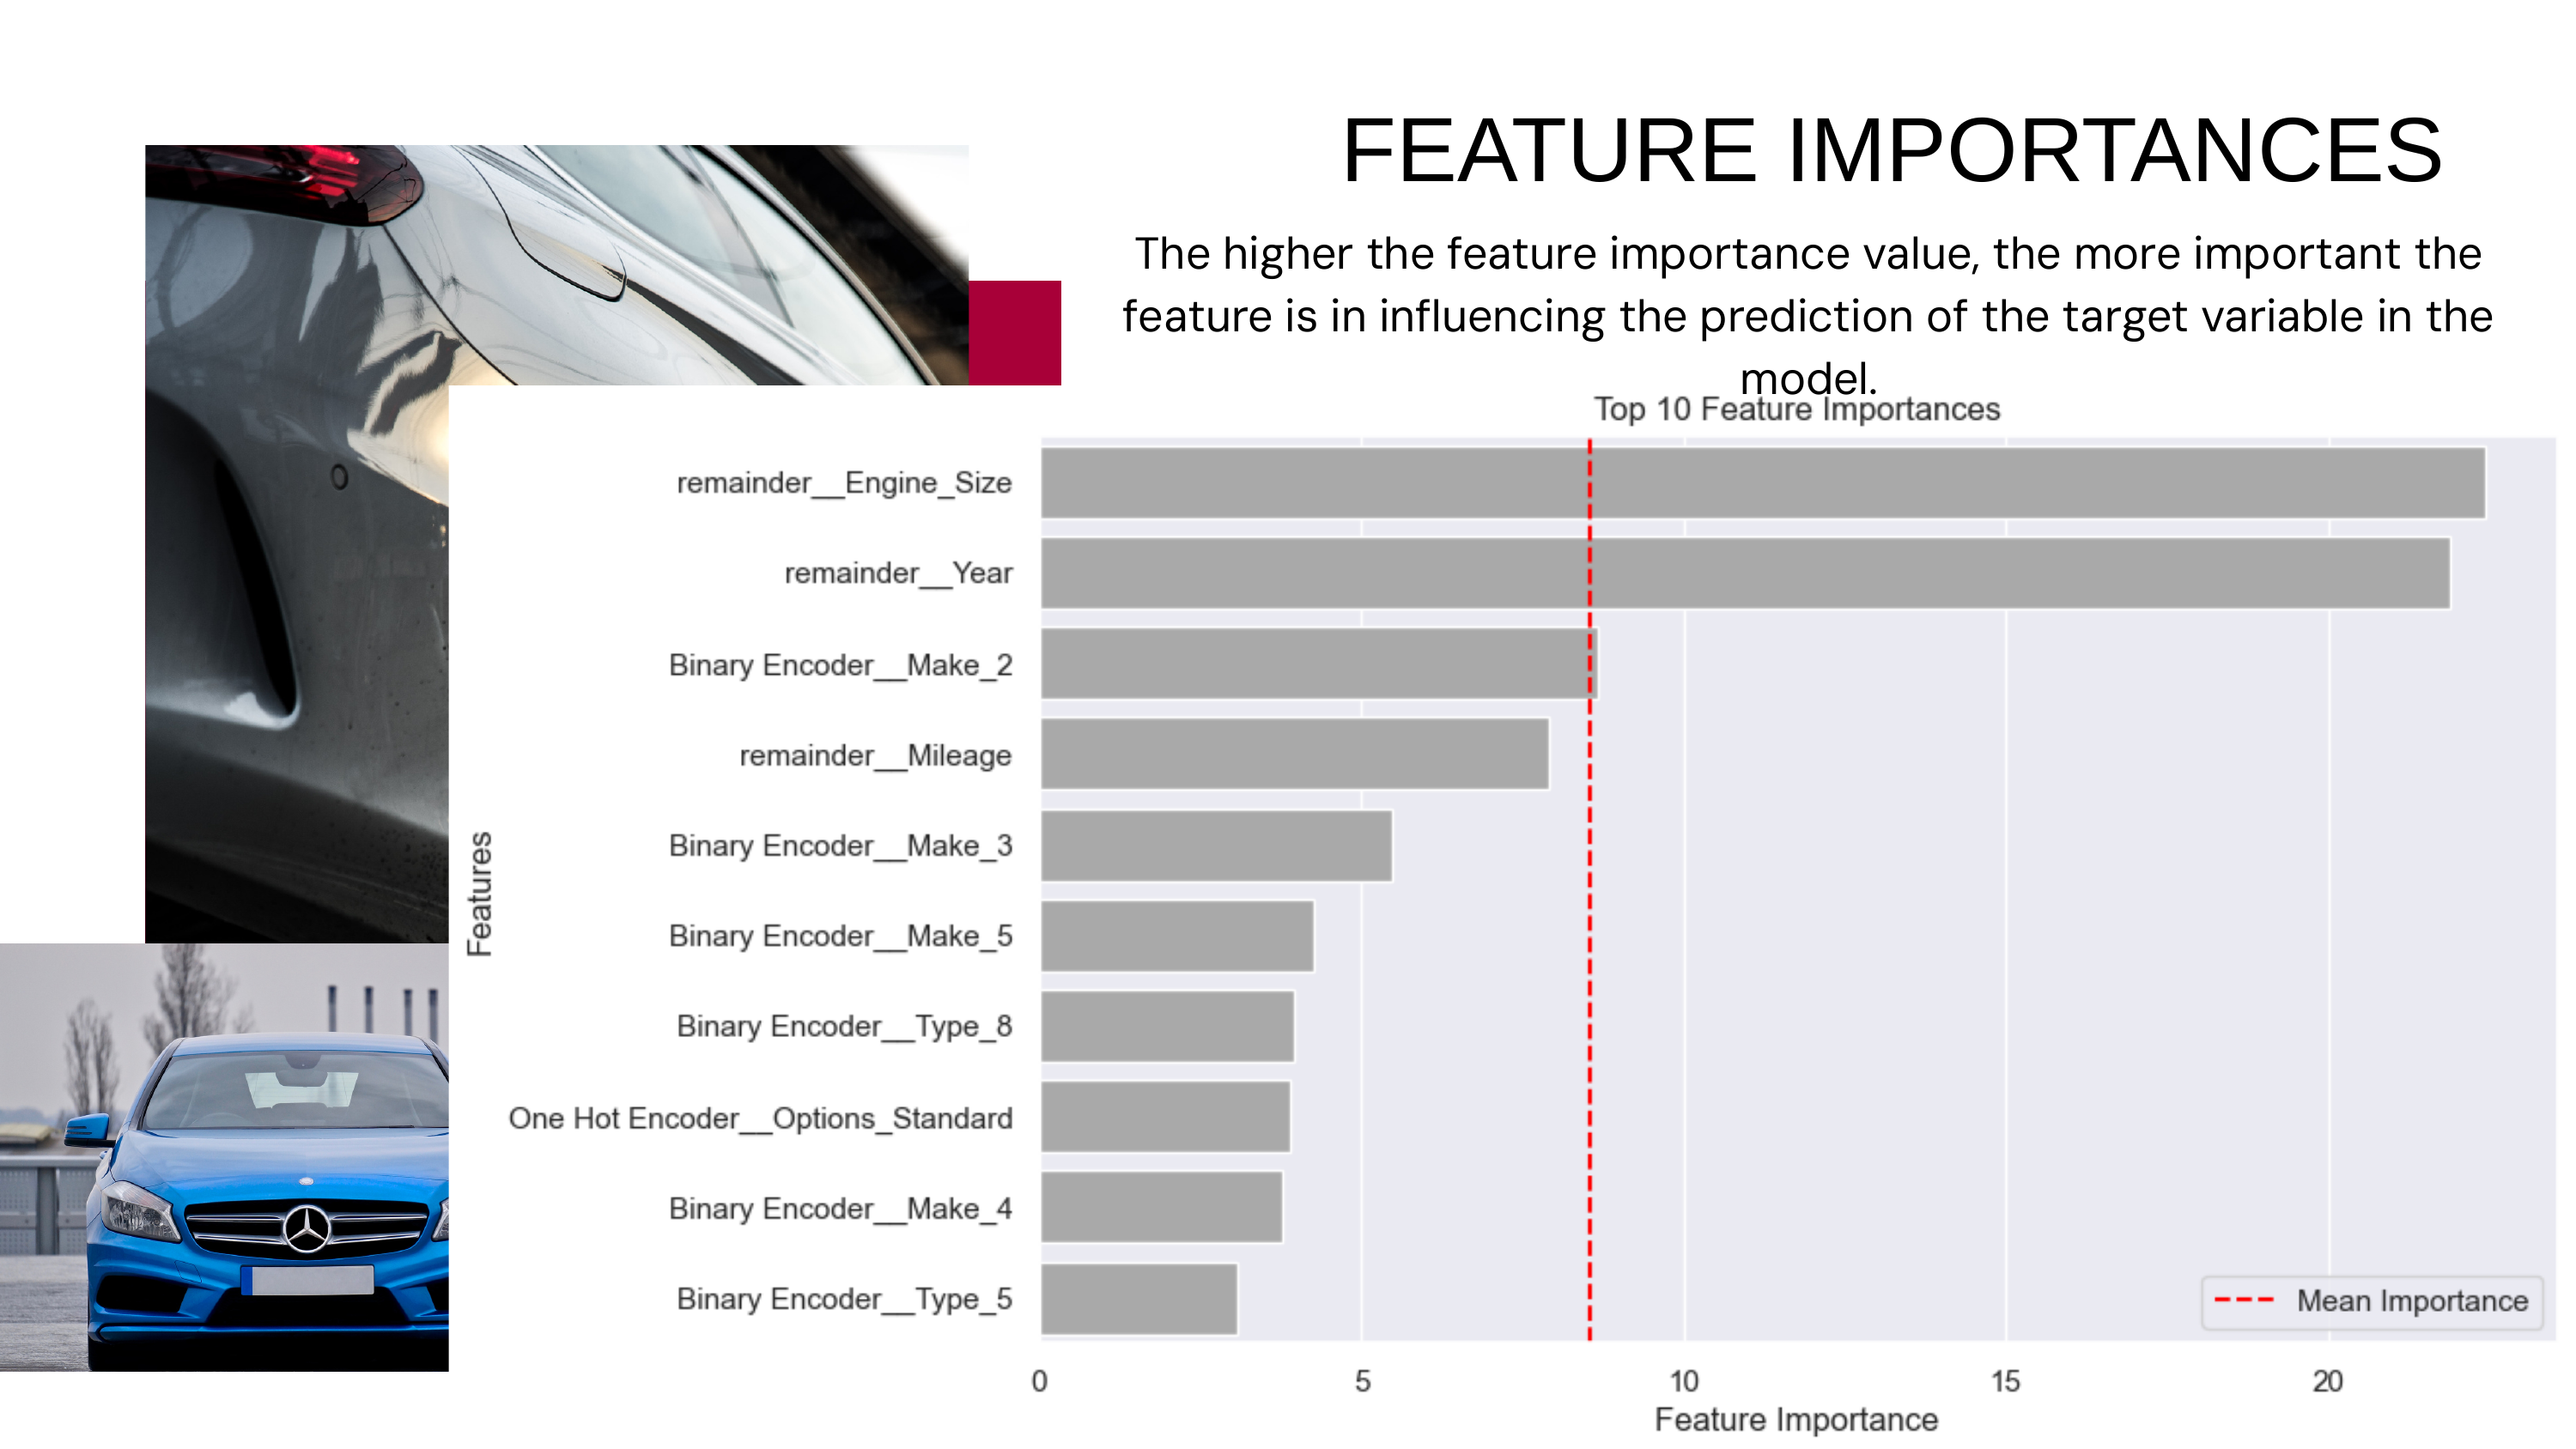

FEATURE IMPORTANCES

The higher the feature importance value, the more important the feature is in influencing the prediction of the target variable in the model.